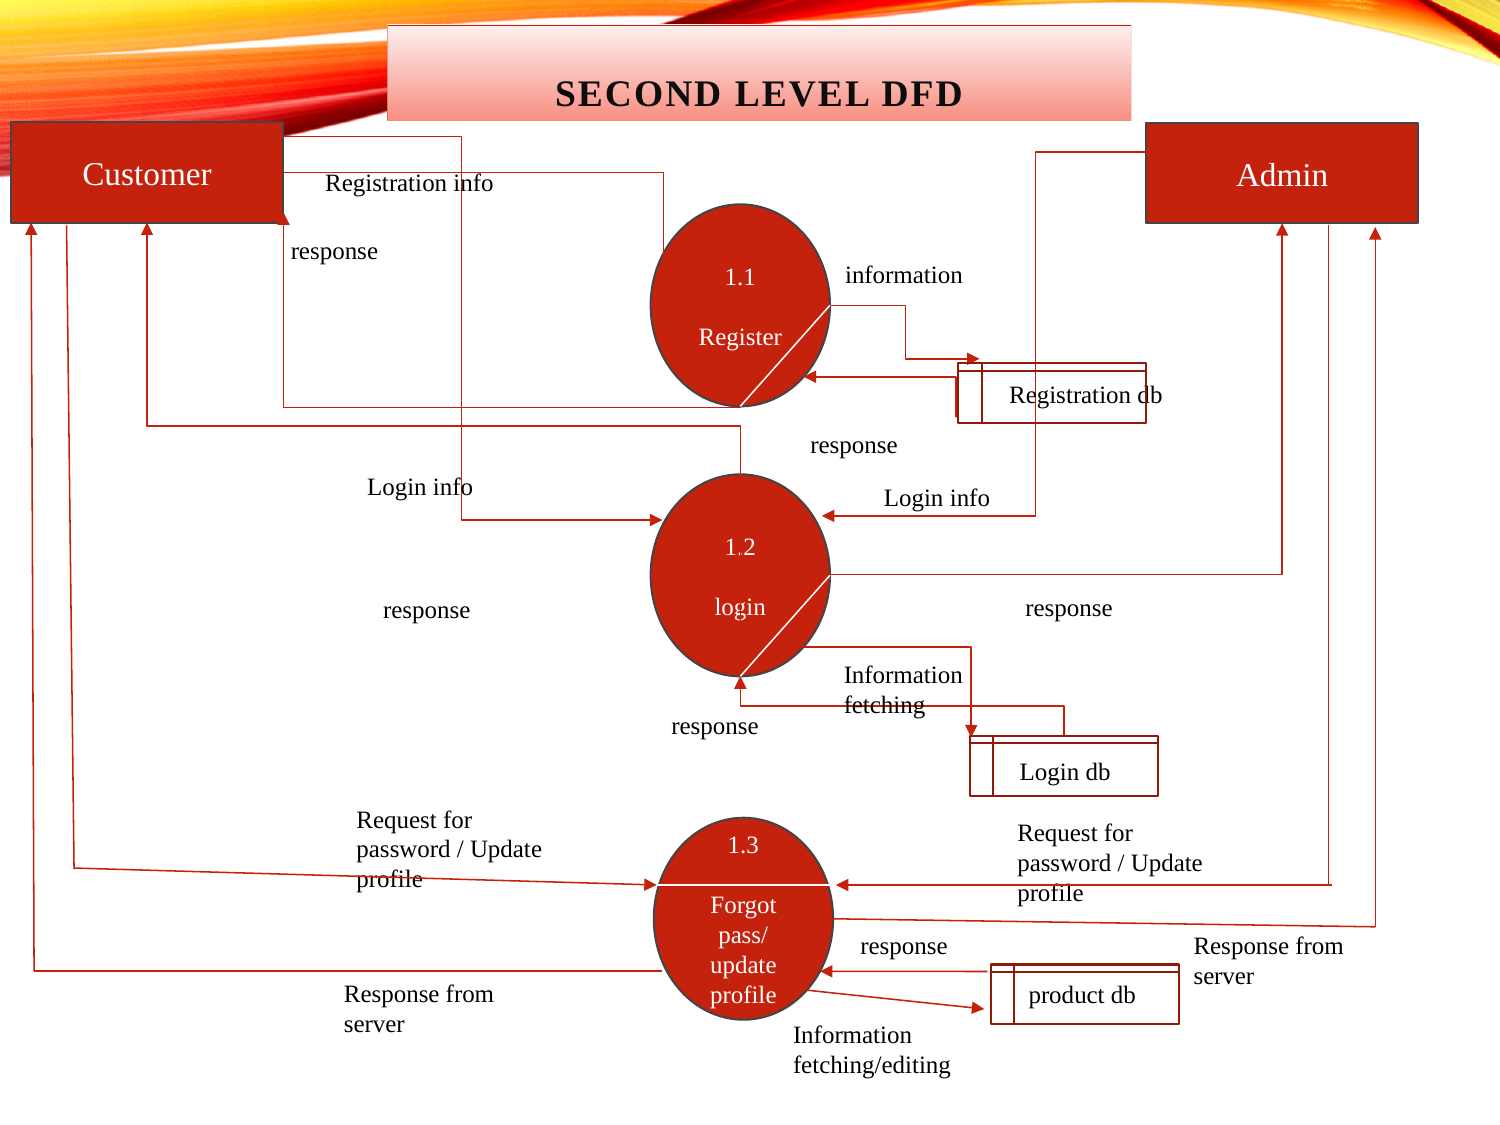

second Level DFD
Customer
Admin
Registration info
1.1

Register
response
information

Registration db
response
Login info
Login info
1.2

login
response
response
Information fetching
response

Login db
Request for password / Update profile
Request for password / Update profile
1.3

Forgot pass/ update profile
response
Response from server

Response from server
product db
Information fetching/editing